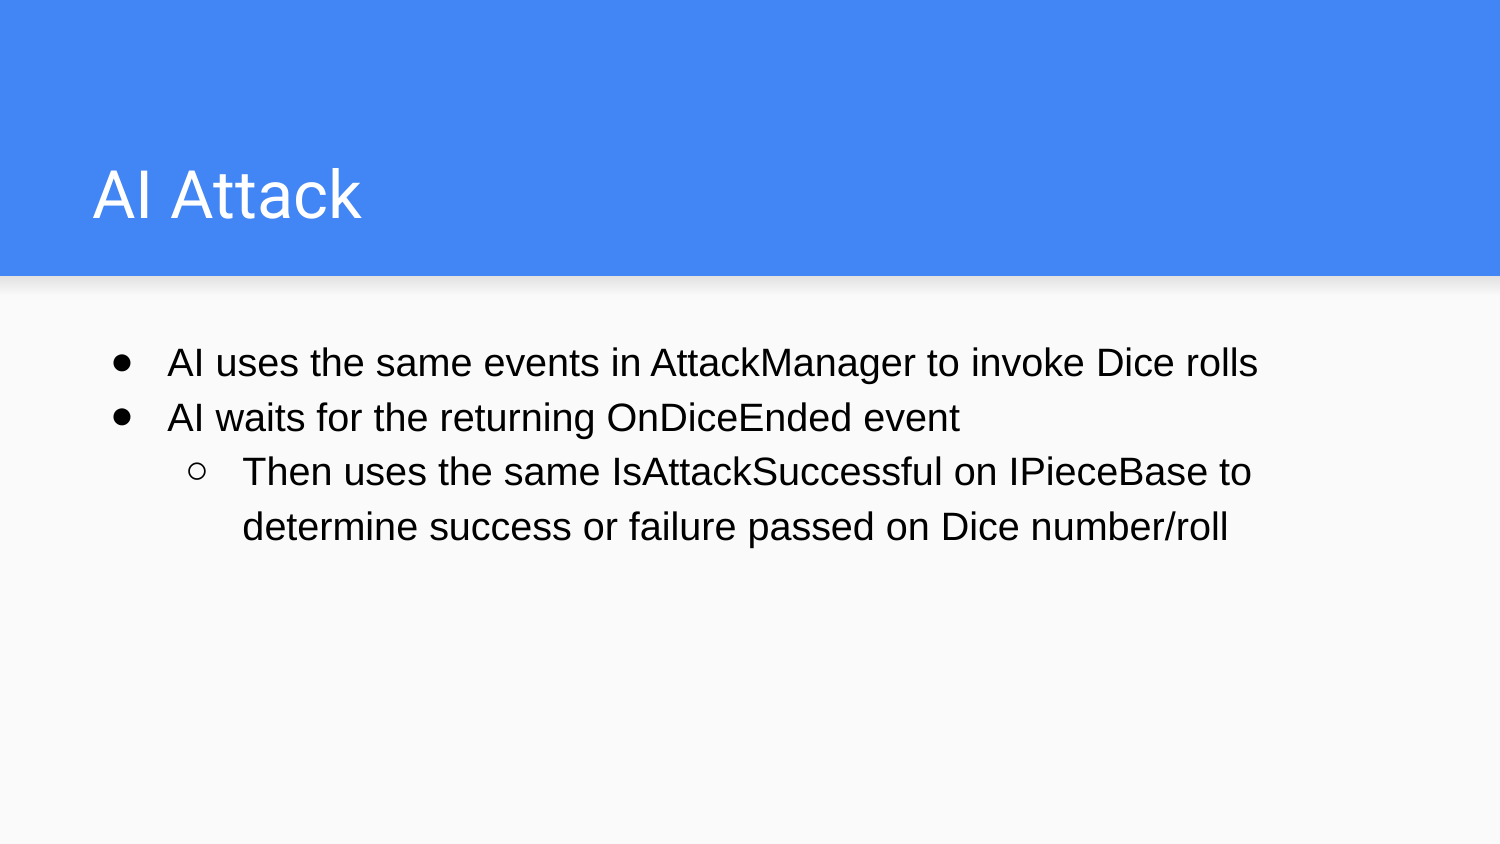

# AI Attack
AI uses the same events in AttackManager to invoke Dice rolls
AI waits for the returning OnDiceEnded event
Then uses the same IsAttackSuccessful on IPieceBase to determine success or failure passed on Dice number/roll